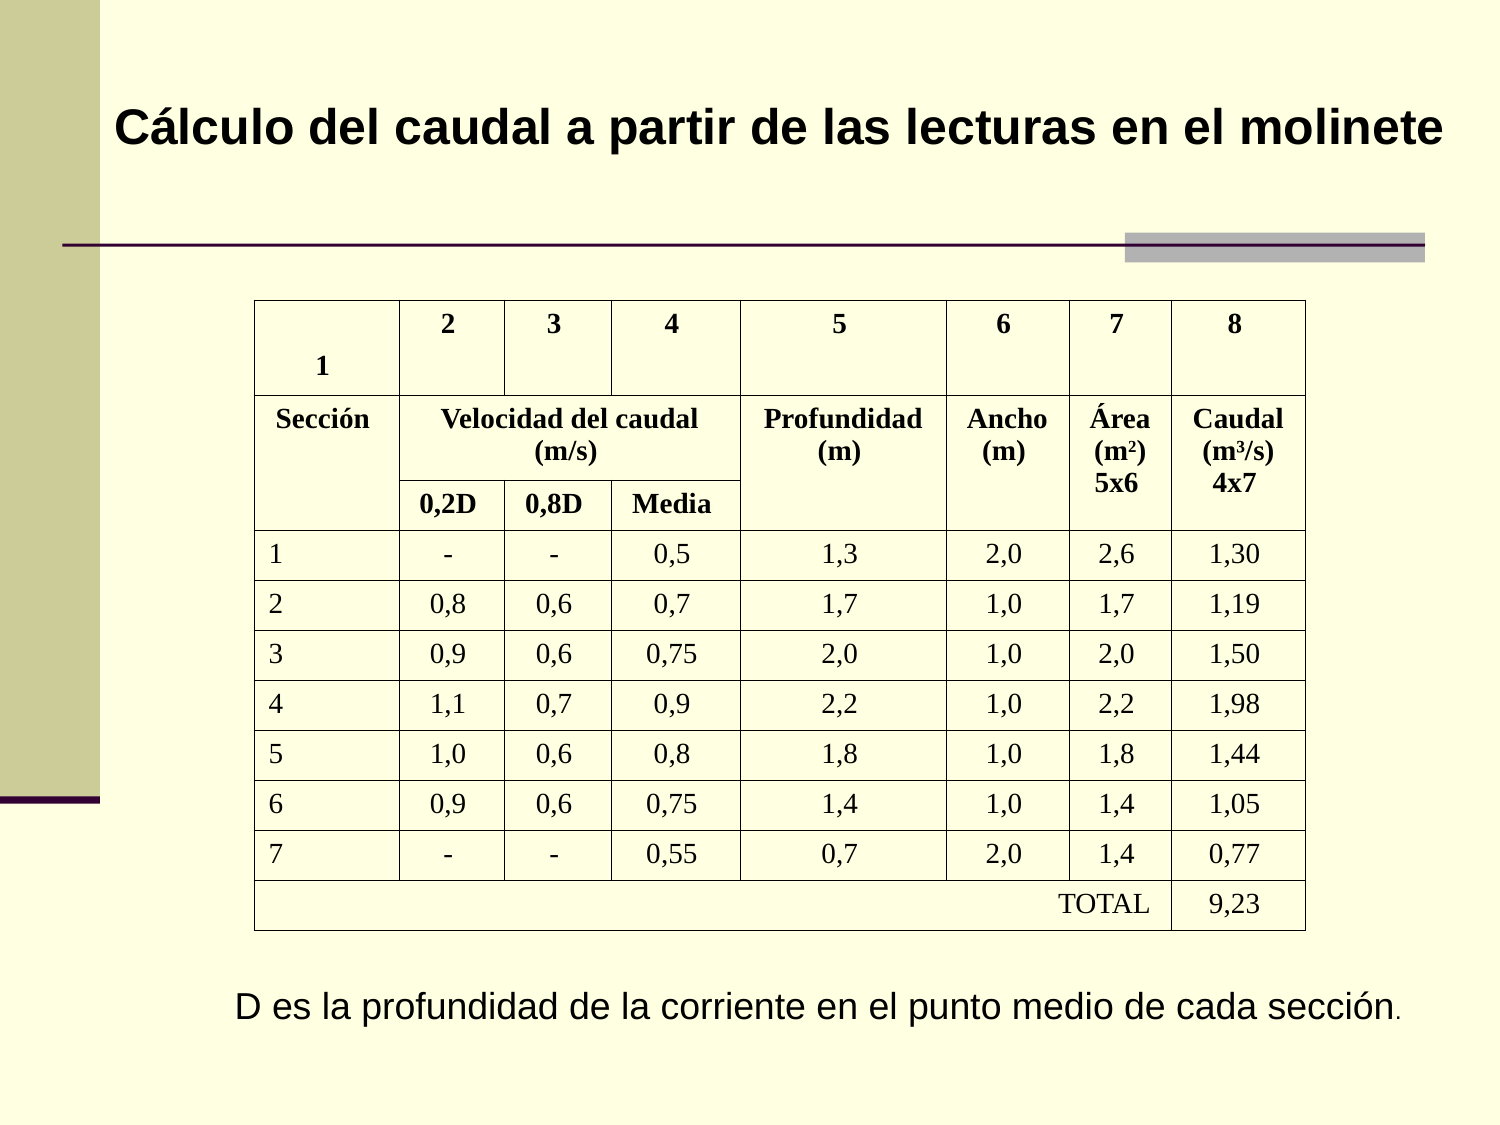

Cálculo del caudal a partir de las lecturas en el molinete
| 1 | 2 | 3 | 4 | 5 | 6 | 7 | 8 |
| --- | --- | --- | --- | --- | --- | --- | --- |
| Sección | Velocidad del caudal (m/s) |  |  | Profundidad (m) | Ancho (m) | Área (m2) 5x6 | Caudal (m³/s) 4x7 |
|  | 0,2D | 0,8D | Media |  |  |  |  |
| 1 | - | - | 0,5 | 1,3 | 2,0 | 2,6 | 1,30 |
| 2 | 0,8 | 0,6 | 0,7 | 1,7 | 1,0 | 1,7 | 1,19 |
| 3 | 0,9 | 0,6 | 0,75 | 2,0 | 1,0 | 2,0 | 1,50 |
| 4 | 1,1 | 0,7 | 0,9 | 2,2 | 1,0 | 2,2 | 1,98 |
| 5 | 1,0 | 0,6 | 0,8 | 1,8 | 1,0 | 1,8 | 1,44 |
| 6 | 0,9 | 0,6 | 0,75 | 1,4 | 1,0 | 1,4 | 1,05 |
| 7 | - | - | 0,55 | 0,7 | 2,0 | 1,4 | 0,77 |
| TOTAL |  |  |  |  |  |  | 9,23 |
D es la profundidad de la corriente en el punto medio de cada sección.